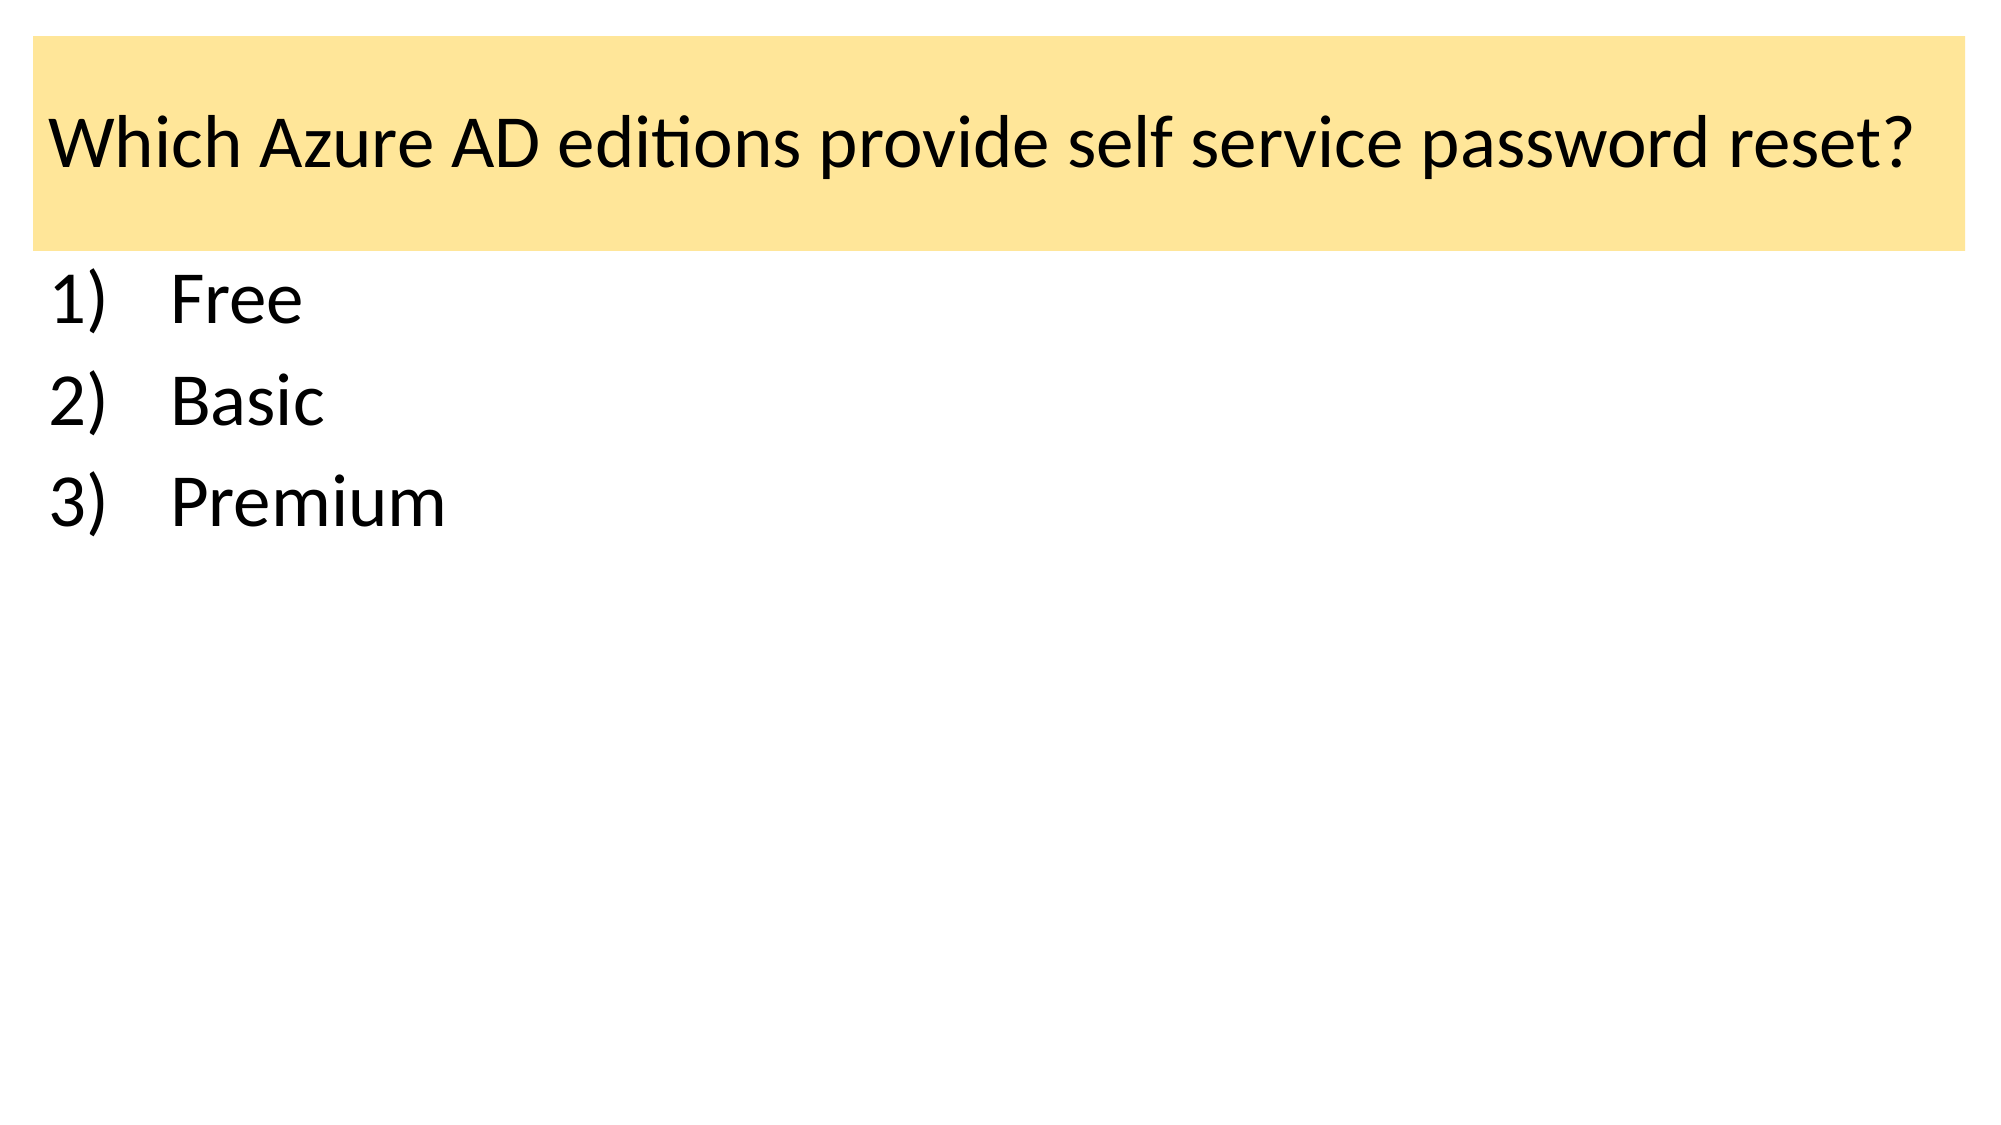

# Which Azure AD editions provide self service password reset?
Free
Basic
Premium